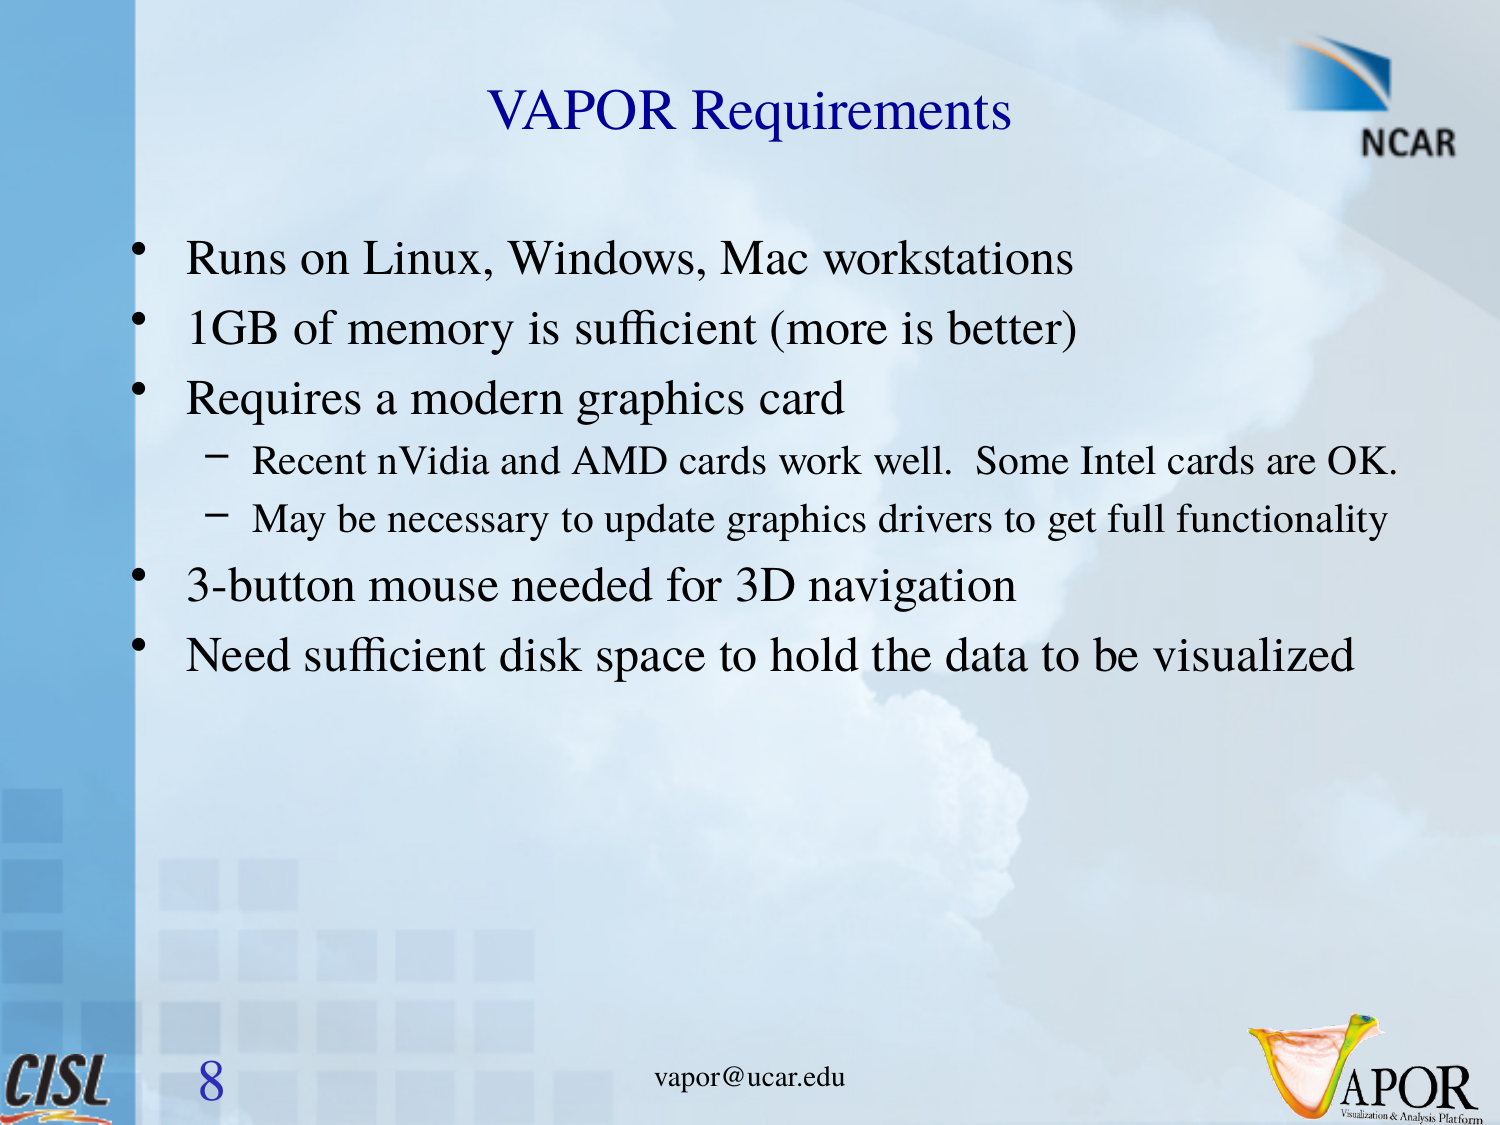

# VAPOR Requirements
Runs on Linux, Windows, Mac workstations
1GB of memory is sufficient (more is better)
Requires a modern graphics card
Recent nVidia and AMD cards work well.  Some Intel cards are OK.
May be necessary to update graphics drivers to get full functionality
3-button mouse needed for 3D navigation
Need sufficient disk space to hold the data to be visualized
8
vapor@ucar.edu